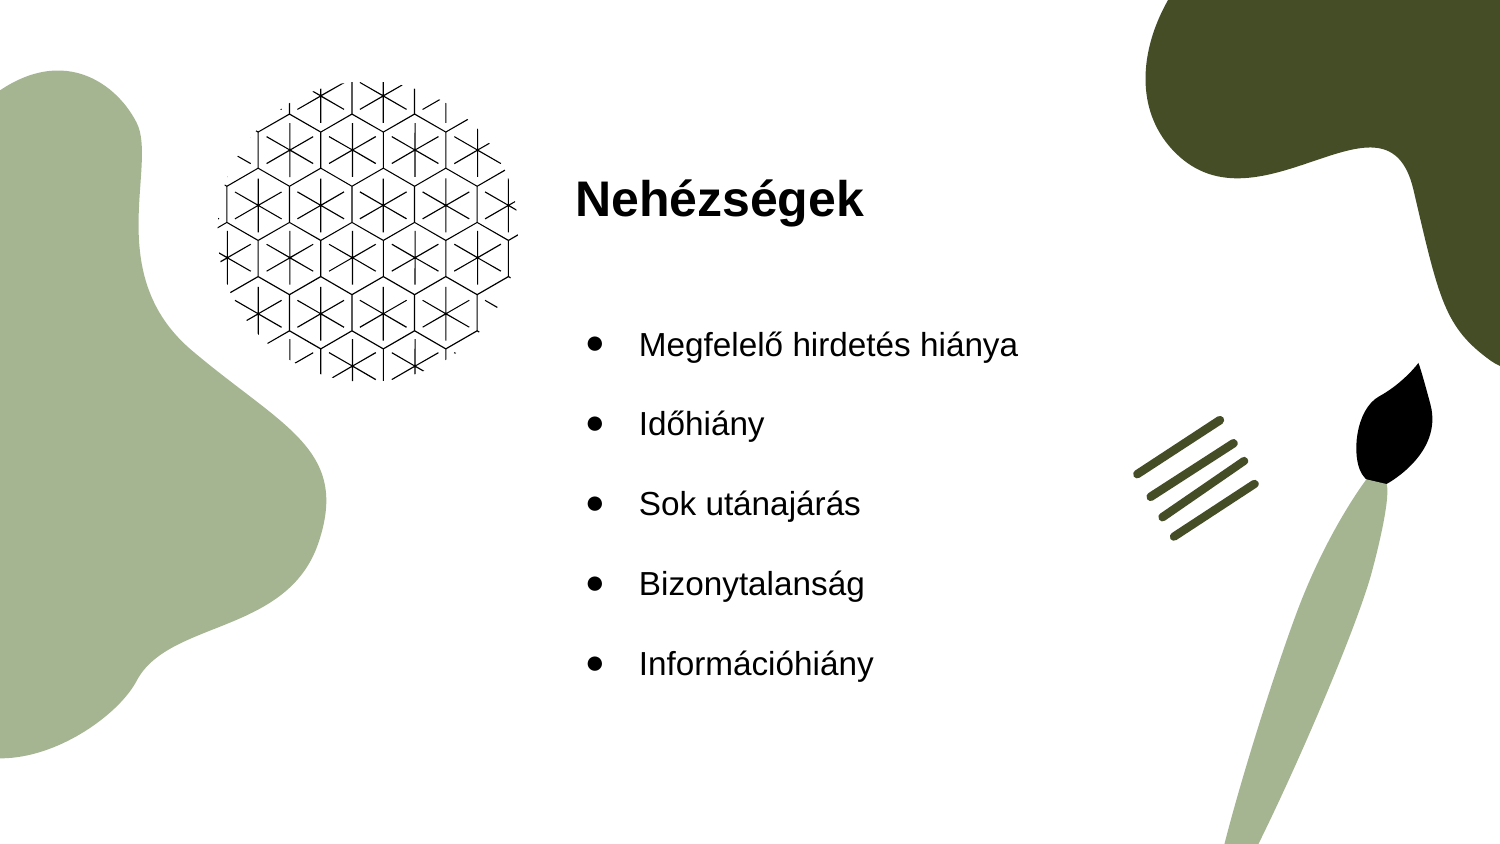

Nehézségek
Megfelelő hirdetés hiánya
Időhiány
Sok utánajárás
Bizonytalanság
Információhiány